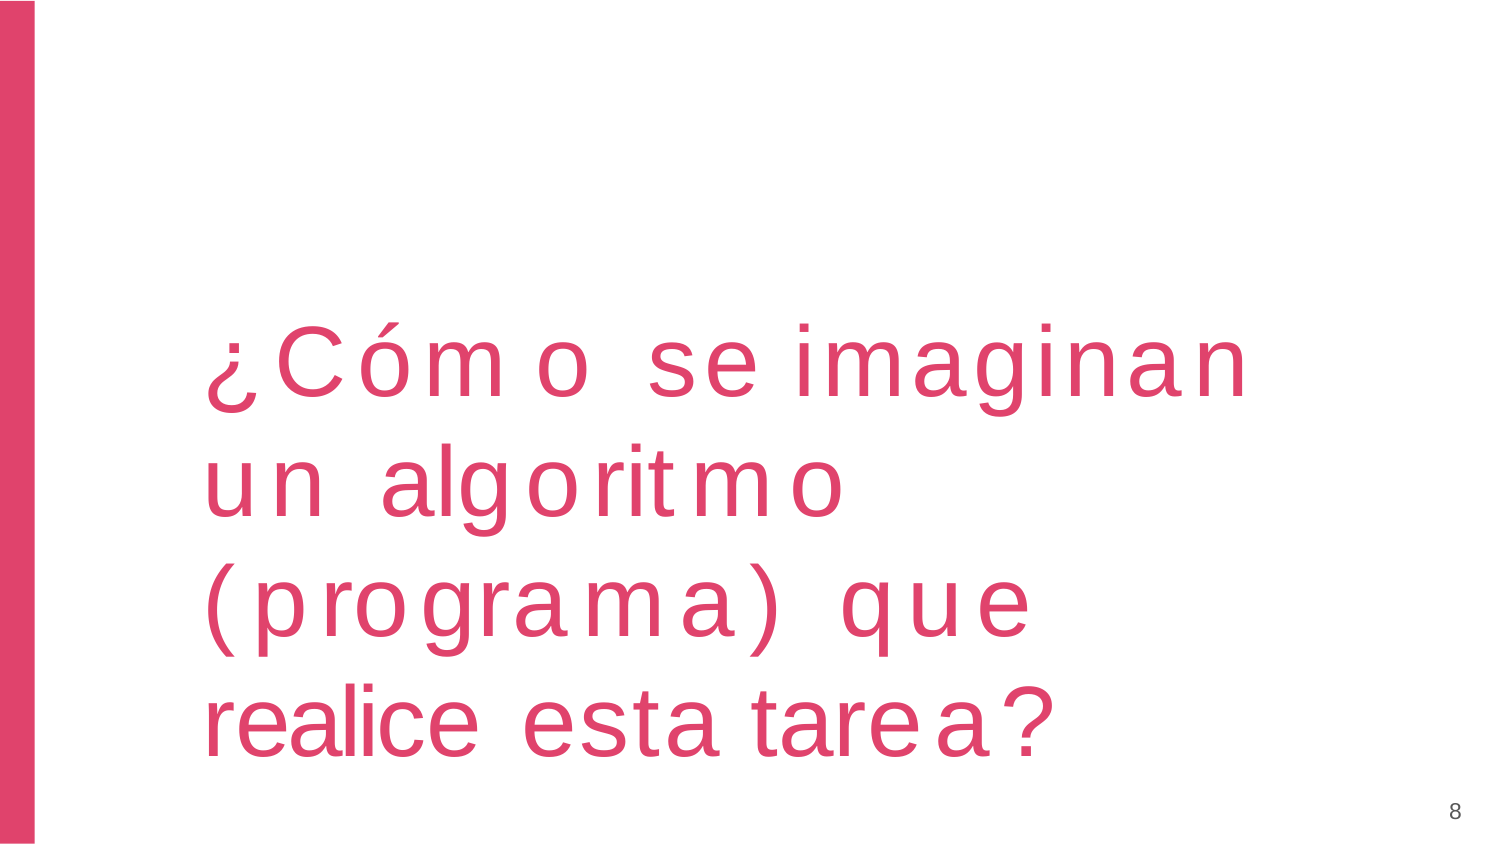

¿Cómo se imaginan un algoritmo ( programa) que realice esta tarea?
8